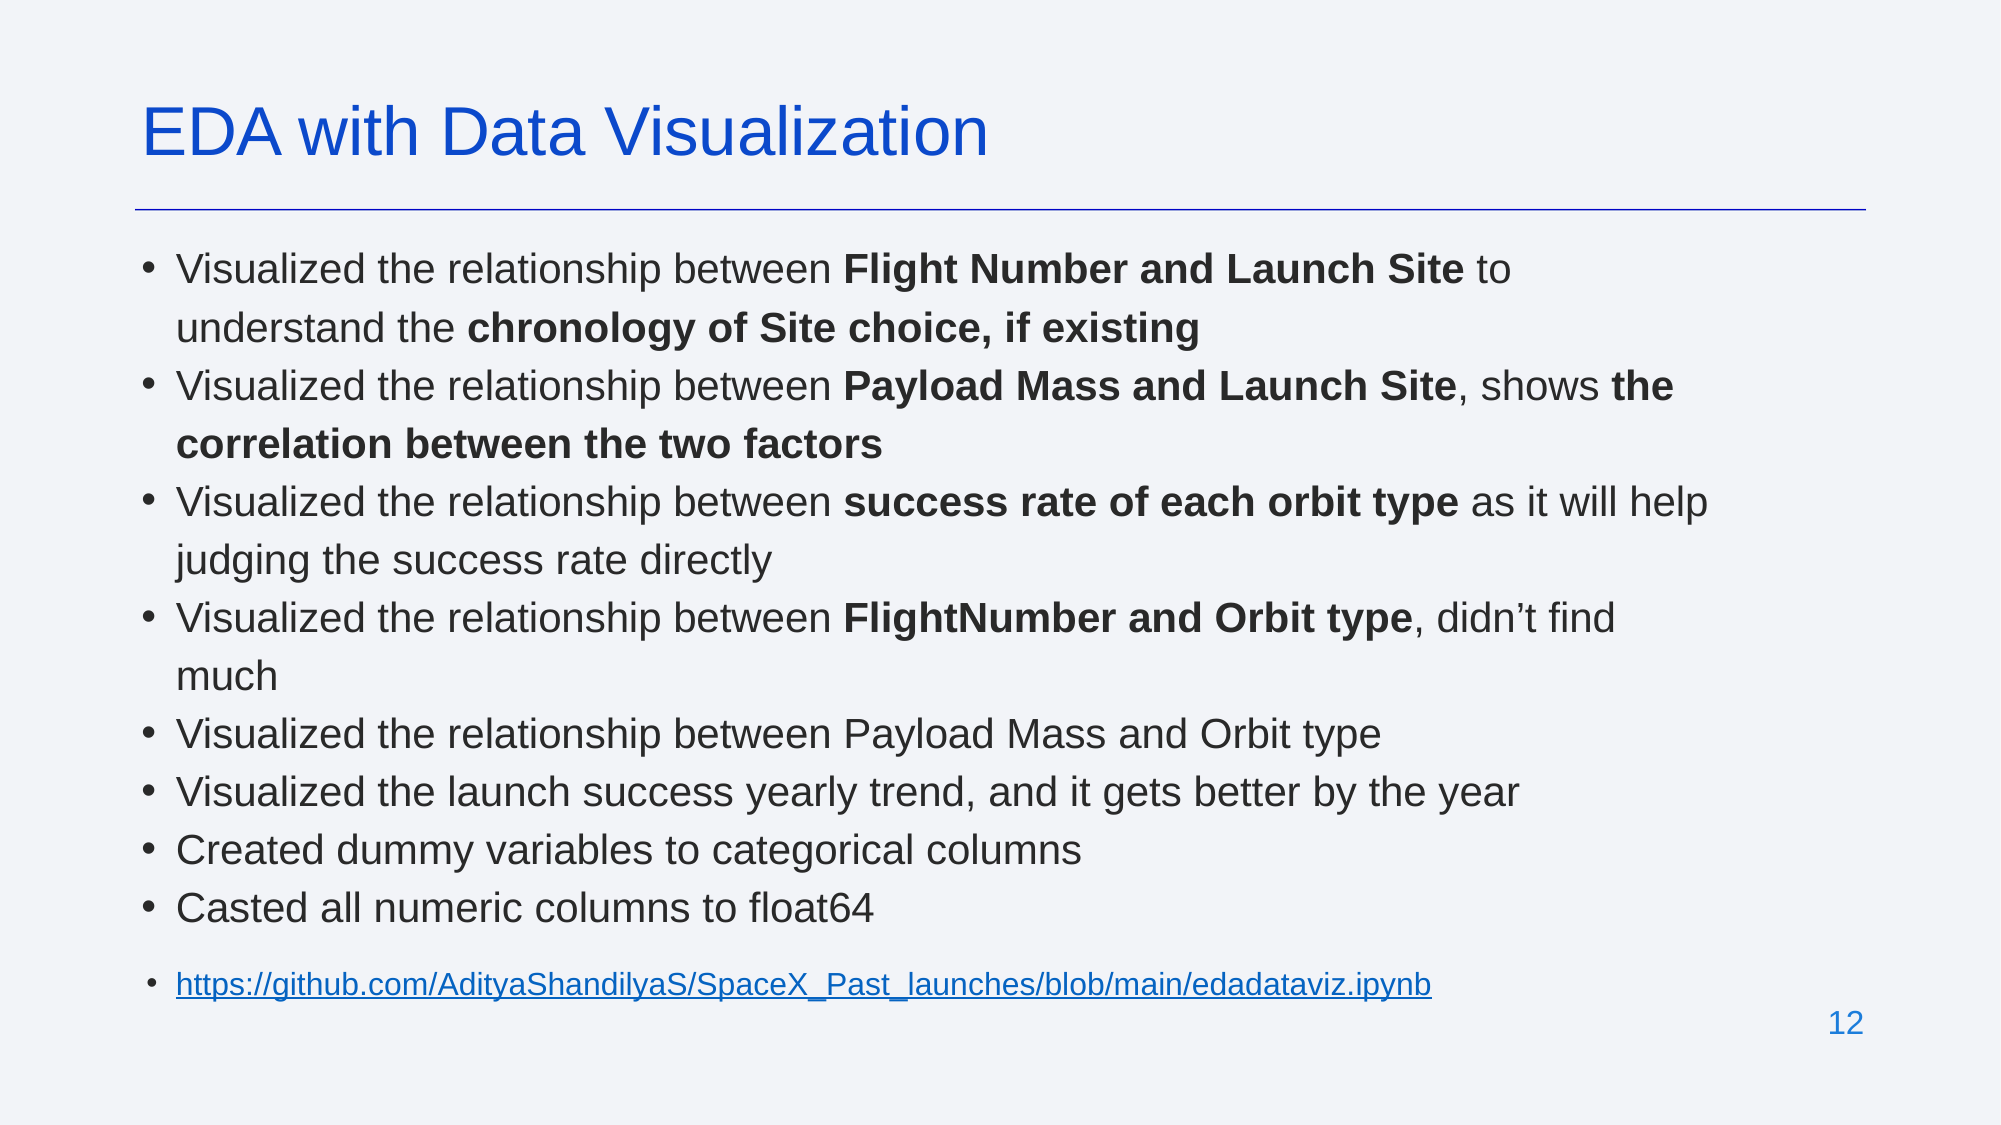

EDA with Data Visualization
Visualized the relationship between Flight Number and Launch Site to understand the chronology of Site choice, if existing
Visualized the relationship between Payload Mass and Launch Site, shows the correlation between the two factors
Visualized the relationship between success rate of each orbit type as it will help judging the success rate directly
Visualized the relationship between FlightNumber and Orbit type, didn’t find much
Visualized the relationship between Payload Mass and Orbit type
Visualized the launch success yearly trend, and it gets better by the year
Created dummy variables to categorical columns
Casted all numeric columns to float64
https://github.com/AdityaShandilyaS/SpaceX_Past_launches/blob/main/edadataviz.ipynb

12